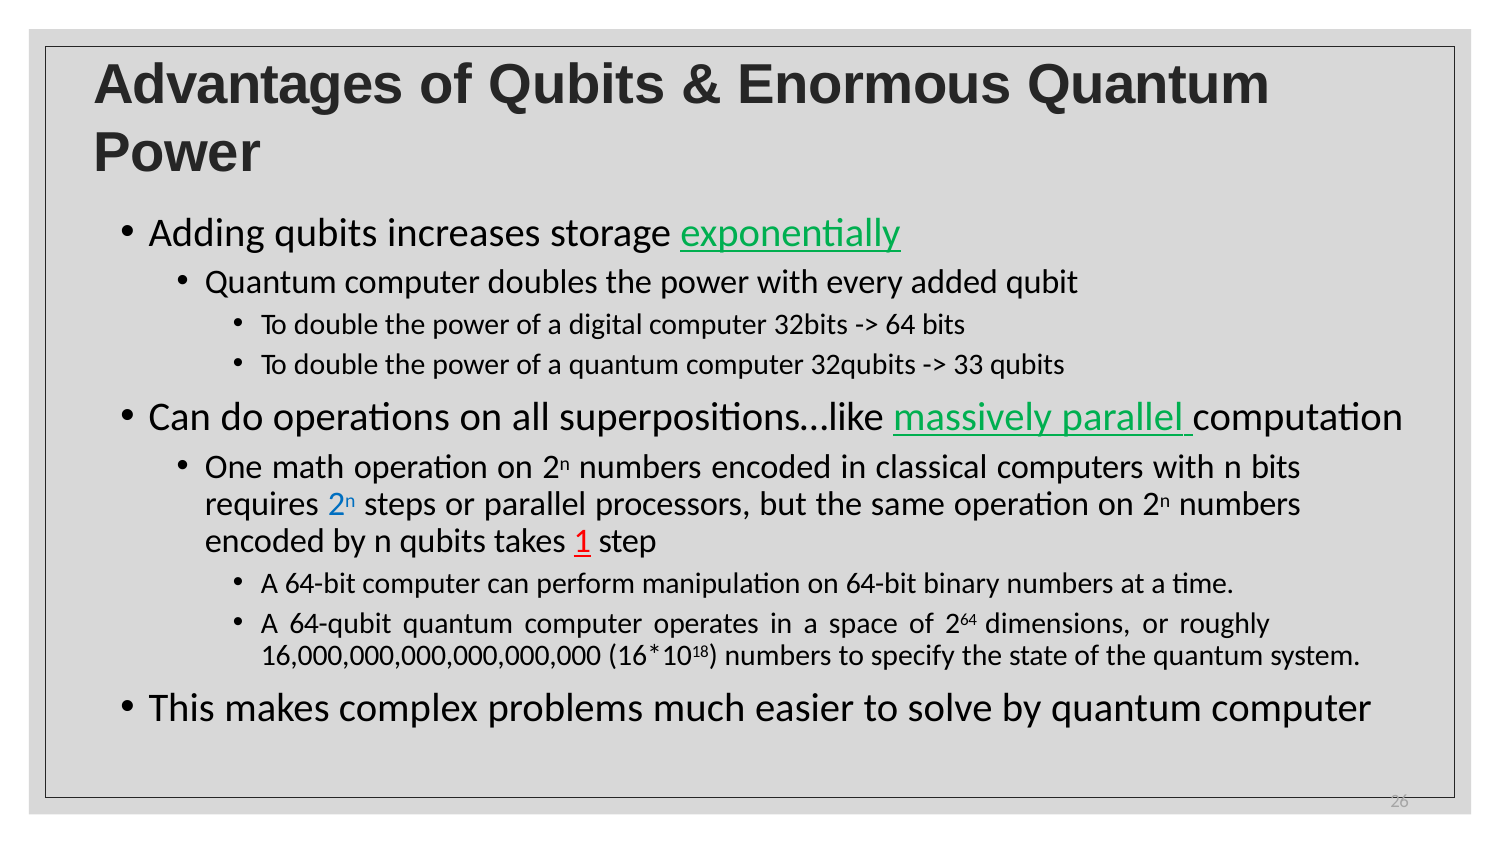

# Advantages of Qubits & Enormous Quantum Power
Adding qubits increases storage exponentially
Quantum computer doubles the power with every added qubit
To double the power of a digital computer 32bits -> 64 bits
To double the power of a quantum computer 32qubits -> 33 qubits
Can do operations on all superpositions…like massively parallel computation
One math operation on 2n numbers encoded in classical computers with n bits requires 2n steps or parallel processors, but the same operation on 2n numbers encoded by n qubits takes 1 step
A 64-bit computer can perform manipulation on 64-bit binary numbers at a time.
A 64-qubit quantum computer operates in a space of 264 dimensions, or roughly 	16,000,000,000,000,000,000 (16*1018) numbers to specify the state of the quantum system.
This makes complex problems much easier to solve by quantum computer
26